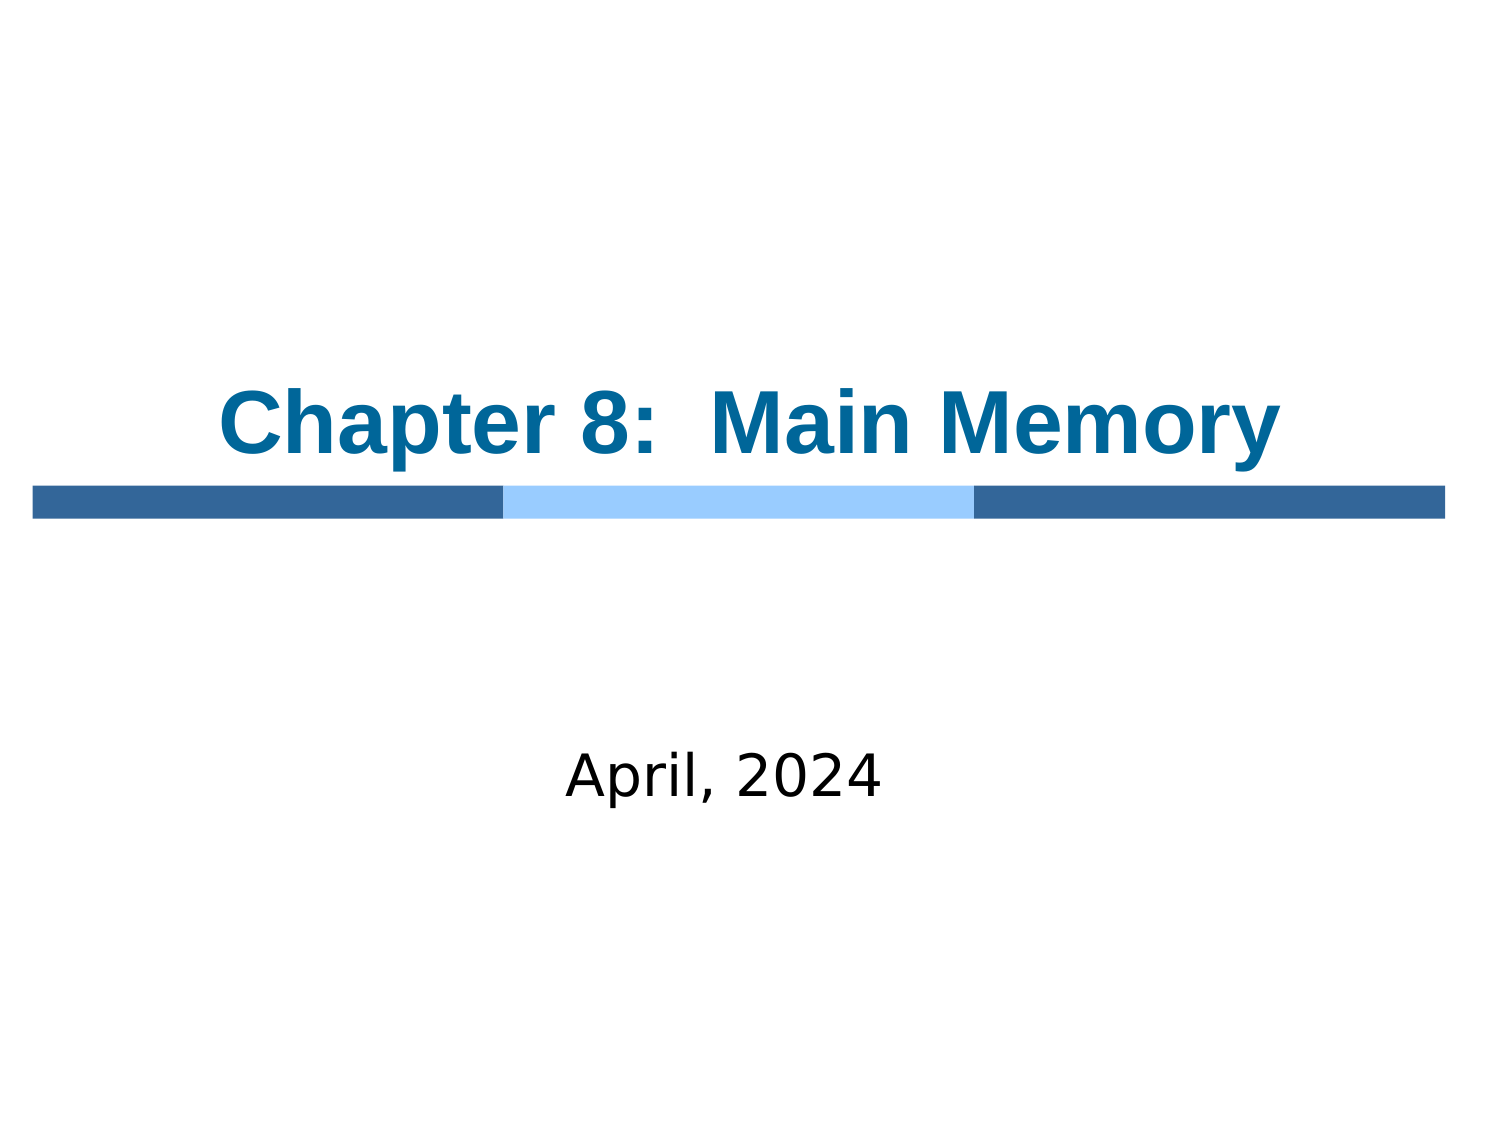

# Chapter 8:  Main Memory
April, 2024